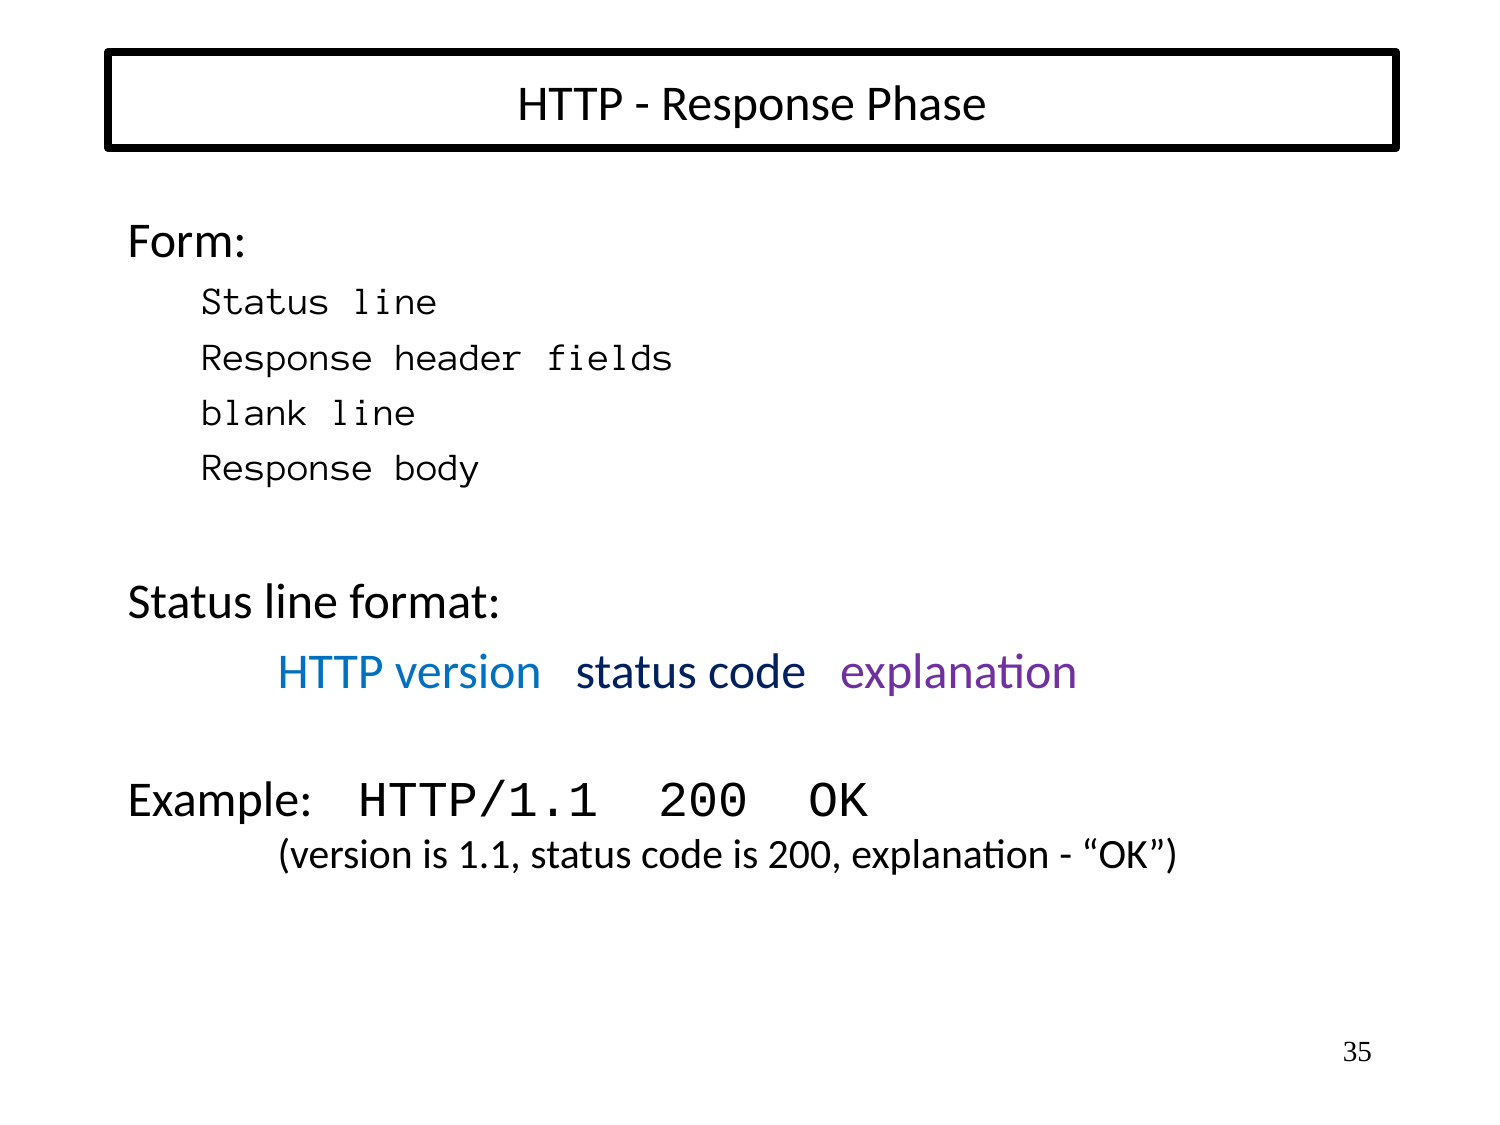

# HTTP - Response Phase
Form:
Status line
Response header fields
blank line
Response body

Status line format:
	HTTP version   status code   explanation

Example:    HTTP/1.1  200  OK
	(version is 1.1, status code is 200, explanation - “OK”)

35